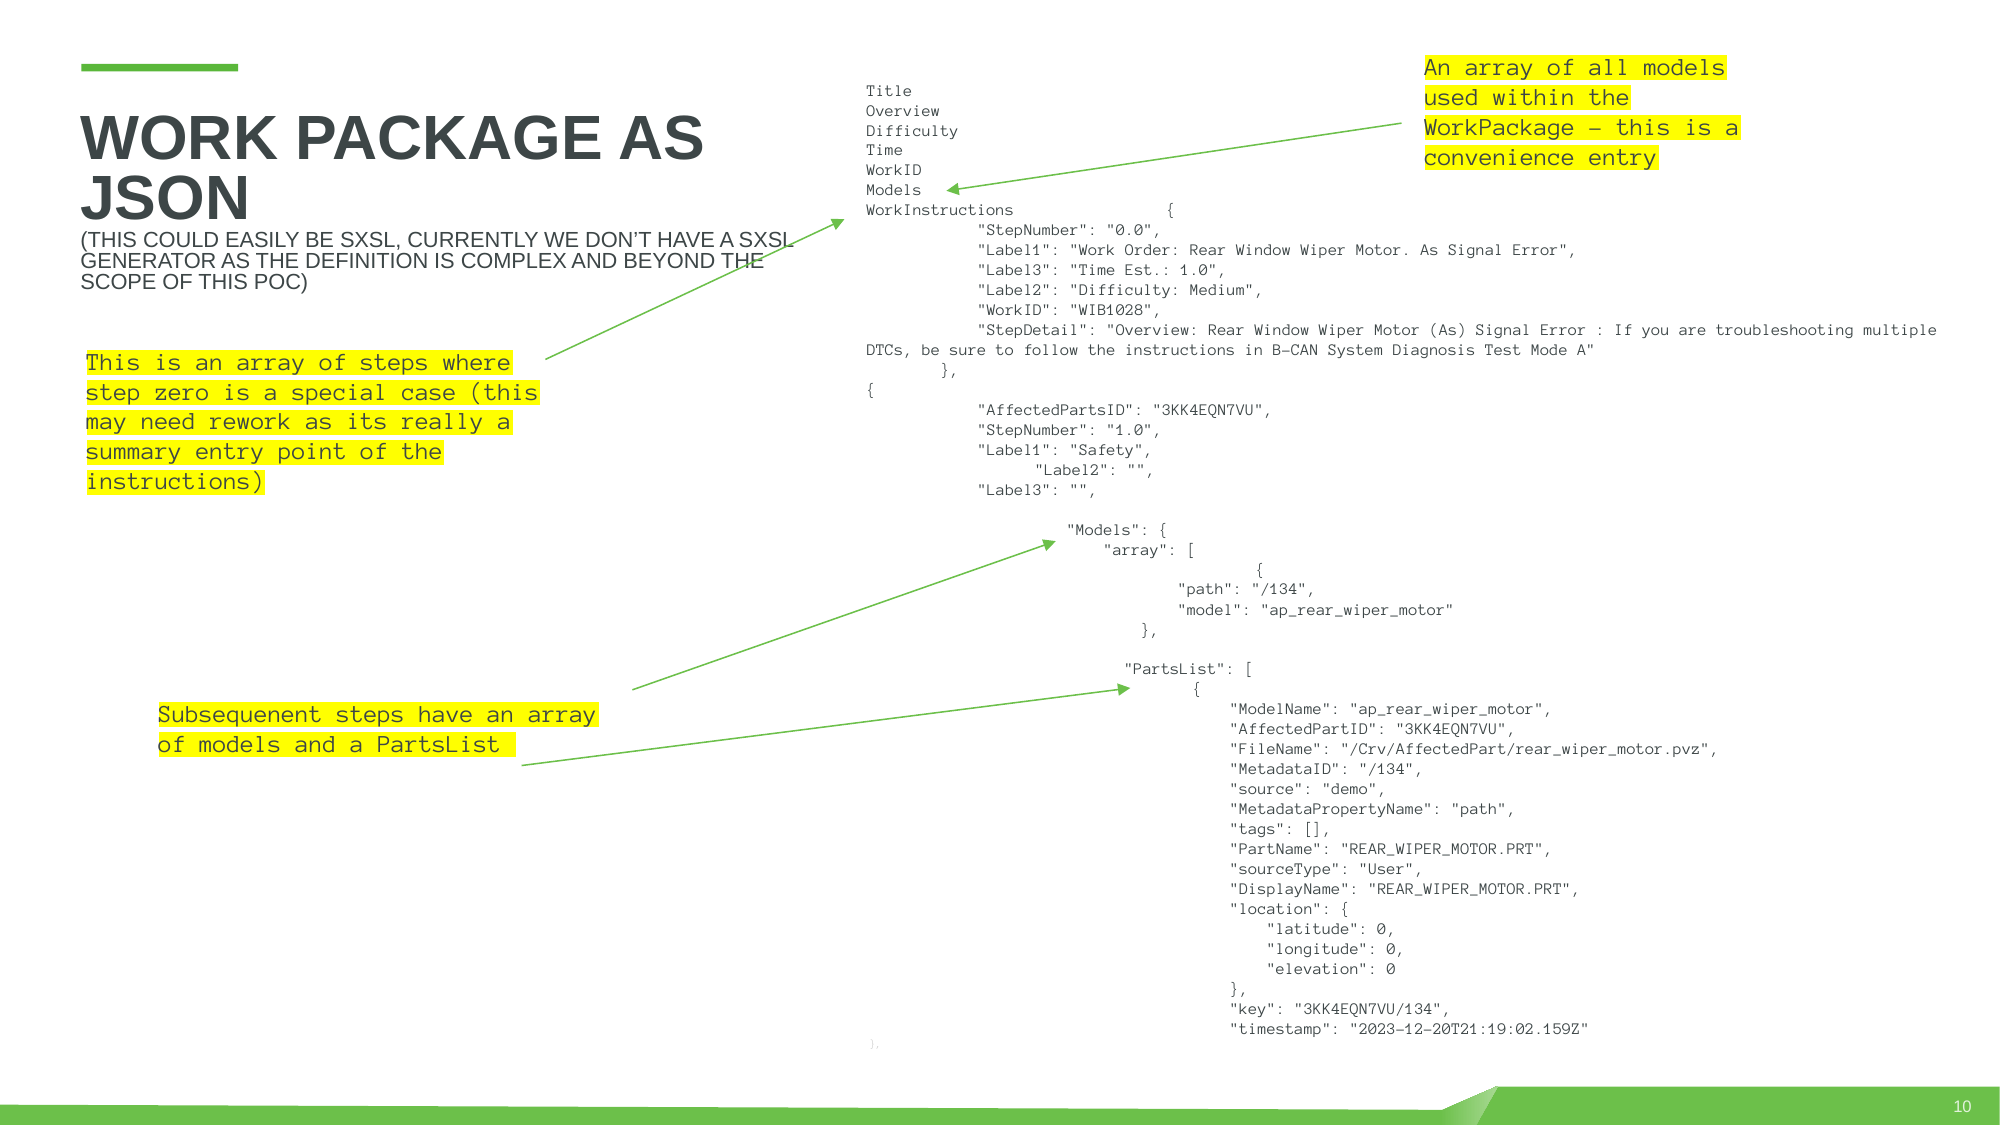

An array of all models used within the WorkPackage – this is a convenience entry
Title
Overview
Difficulty
Time
WorkID
Models
WorkInstructions 	{
            "StepNumber": "0.0",
            "Label1": "Work Order: Rear Window Wiper Motor. As Signal Error",
            "Label3": "Time Est.: 1.0",
            "Label2": "Difficulty: Medium",
            "WorkID": "WIB1028",
            "StepDetail": "Overview: Rear Window Wiper Motor (As) Signal Error : If you are troubleshooting multiple DTCs, be sure to follow the instructions in B-CAN System Diagnosis Test Mode A"
        },
{
            "AffectedPartsID": "3KK4EQN7VU",
            "StepNumber": "1.0",
            "Label1": "Safety",
	  "Label2": "",
            "Label3": "",

            "Models": {
                "array": [
		{
                        "path": "/134",
                        "model": "ap_rear_wiper_motor"
                    },

    	  "PartsList": [
                {
                    "ModelName": "ap_rear_wiper_motor",
                    "AffectedPartID": "3KK4EQN7VU",
                    "FileName": "/Crv/AffectedPart/rear_wiper_motor.pvz",
                    "MetadataID": "/134",
                    "source": "demo",
                    "MetadataPropertyName": "path",
                    "tags": [],
                    "PartName": "REAR_WIPER_MOTOR.PRT",
                    "sourceType": "User",
                    "DisplayName": "REAR_WIPER_MOTOR.PRT",
                    "location": {
                        "latitude": 0,
                        "longitude": 0,
                        "elevation": 0
                    },
                    "key": "3KK4EQN7VU/134",
                    "timestamp": "2023-12-20T21:19:02.159Z"
                },

# Work PACKAGE as JSON (this could easily be SXSL, currently we don’t have a sxsl generator as the definition is complex and beyond the scope of this POC)
This is an array of steps where step zero is a special case (this may need rework as its really a summary entry point of the instructions)
Subsequenent steps have an array of models and a PartsList